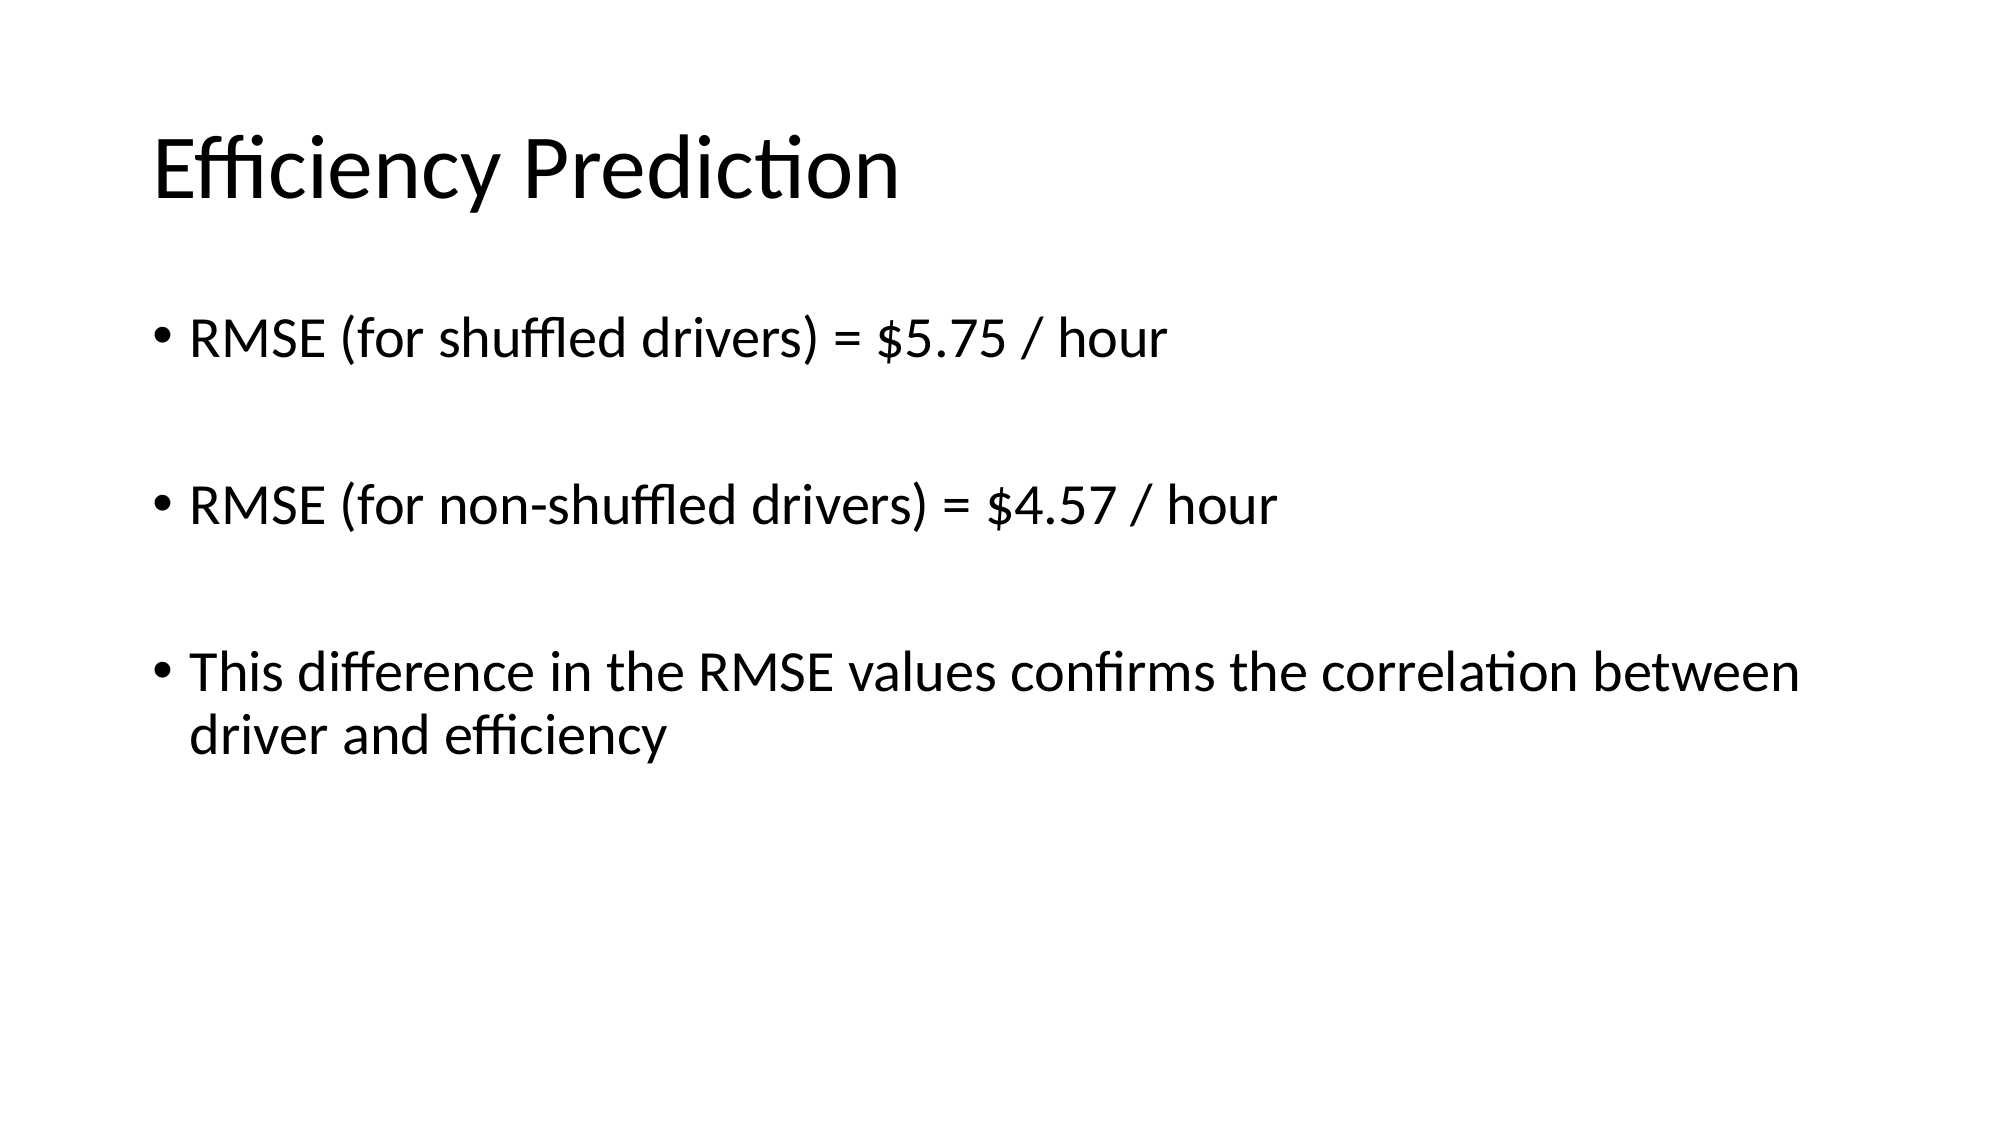

# Efficiency Prediction
RMSE (for shuffled drivers) = $5.75 / hour

RMSE (for non-shuffled drivers) = $4.57 / hour

This difference in the RMSE values confirms the correlation between driver and efficiency